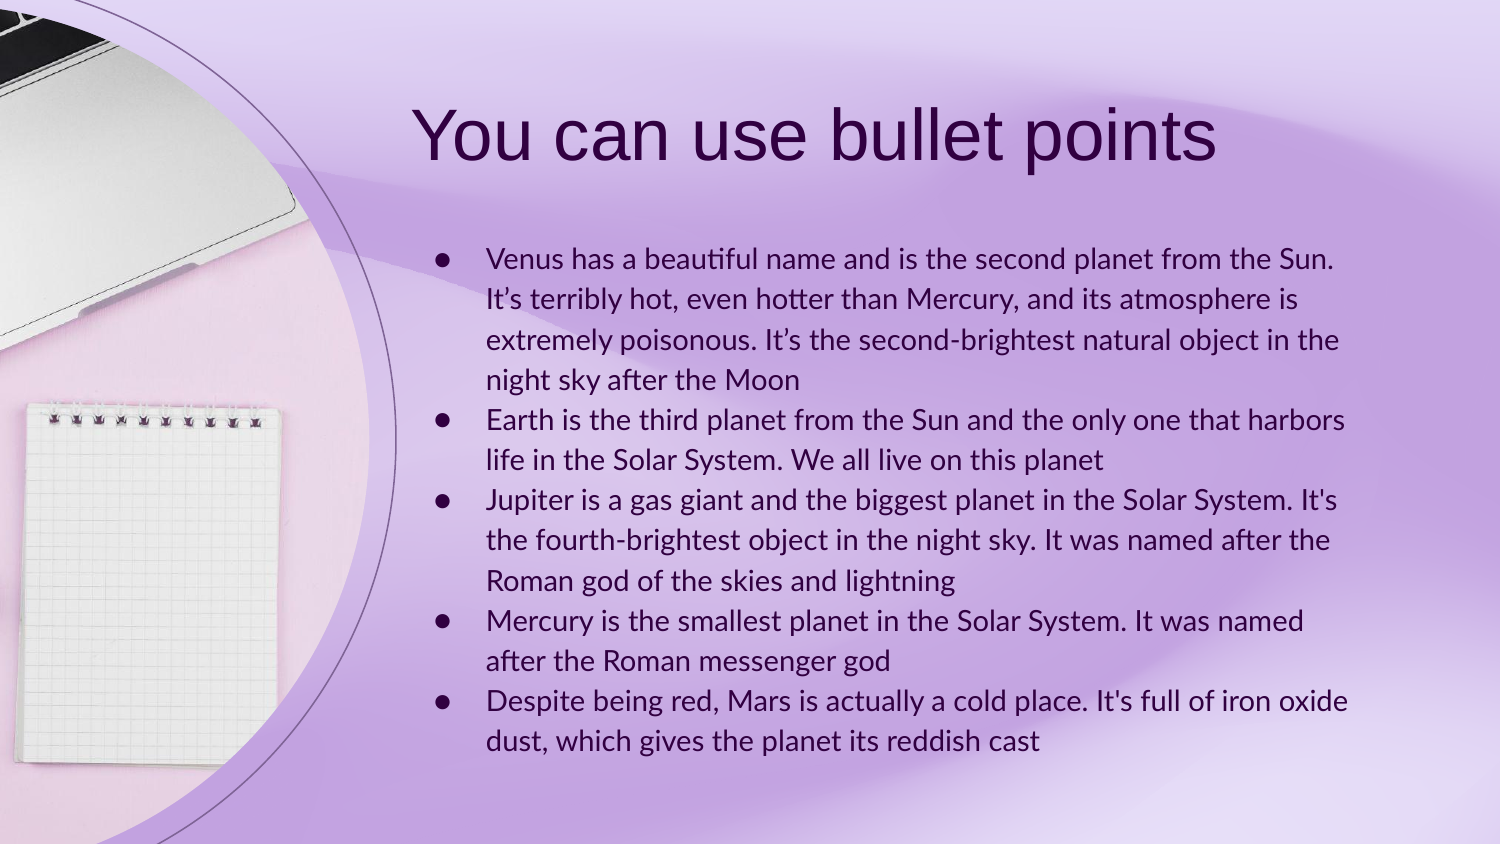

# You can use bullet points
Venus has a beautiful name and is the second planet from the Sun. It’s terribly hot, even hotter than Mercury, and its atmosphere is extremely poisonous. It’s the second-brightest natural object in the night sky after the Moon
Earth is the third planet from the Sun and the only one that harbors life in the Solar System. We all live on this planet
Jupiter is a gas giant and the biggest planet in the Solar System. It's the fourth-brightest object in the night sky. It was named after the Roman god of the skies and lightning
Mercury is the smallest planet in the Solar System. It was named after the Roman messenger god
Despite being red, Mars is actually a cold place. It's full of iron oxide dust, which gives the planet its reddish cast